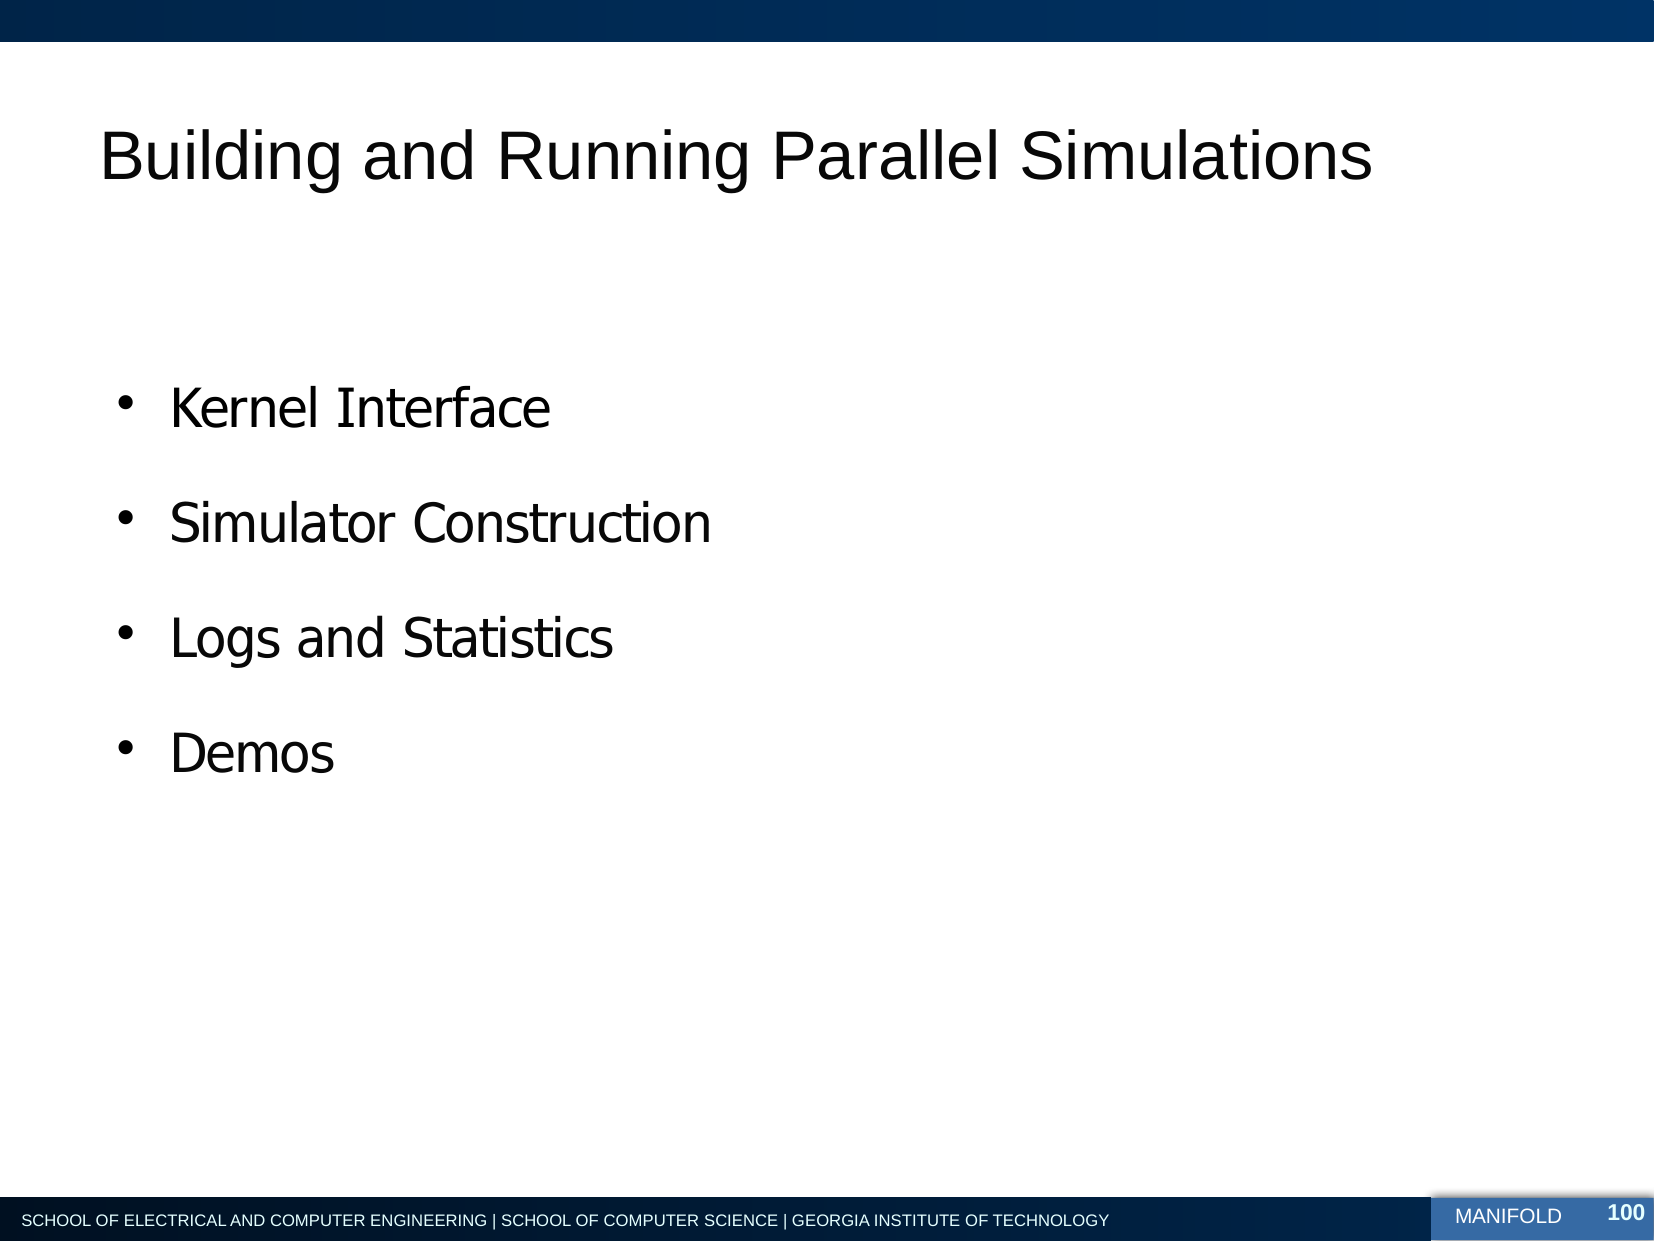

# Building and Running Parallel Simulations
Kernel Interface
Simulator Construction
Logs and Statistics
Demos
100